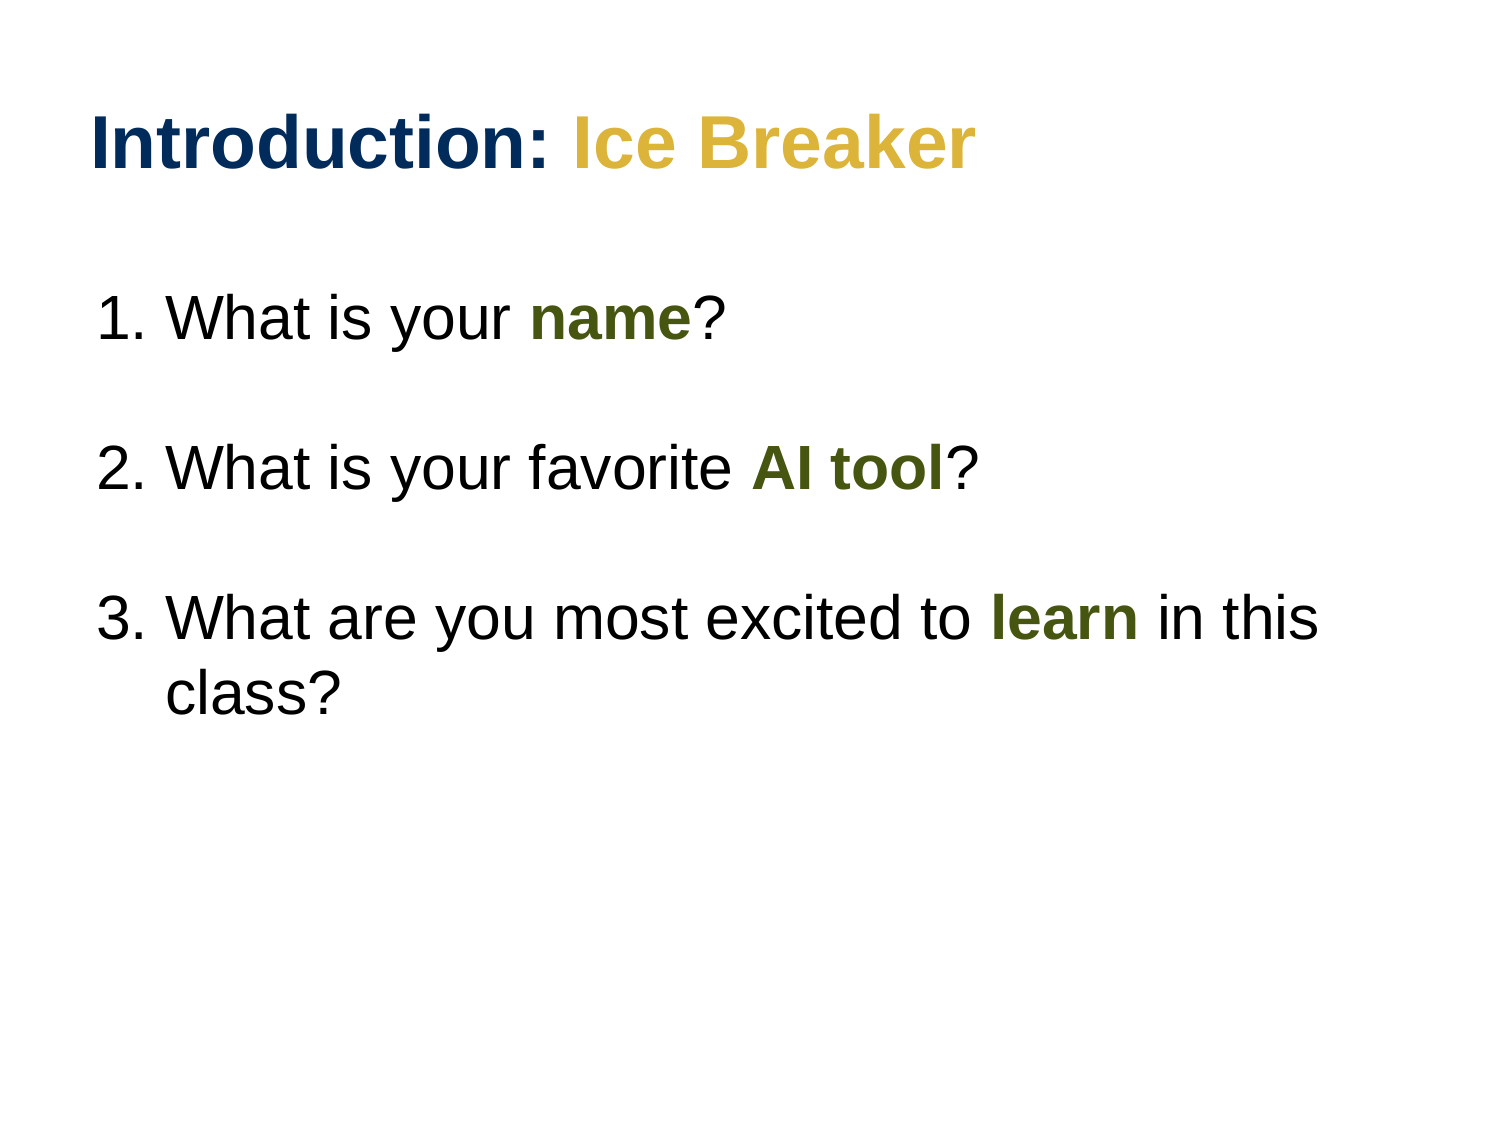

# Introduction: Ice Breaker
What is your name?
What is your favorite AI tool?
What are you most excited to learn in this class?